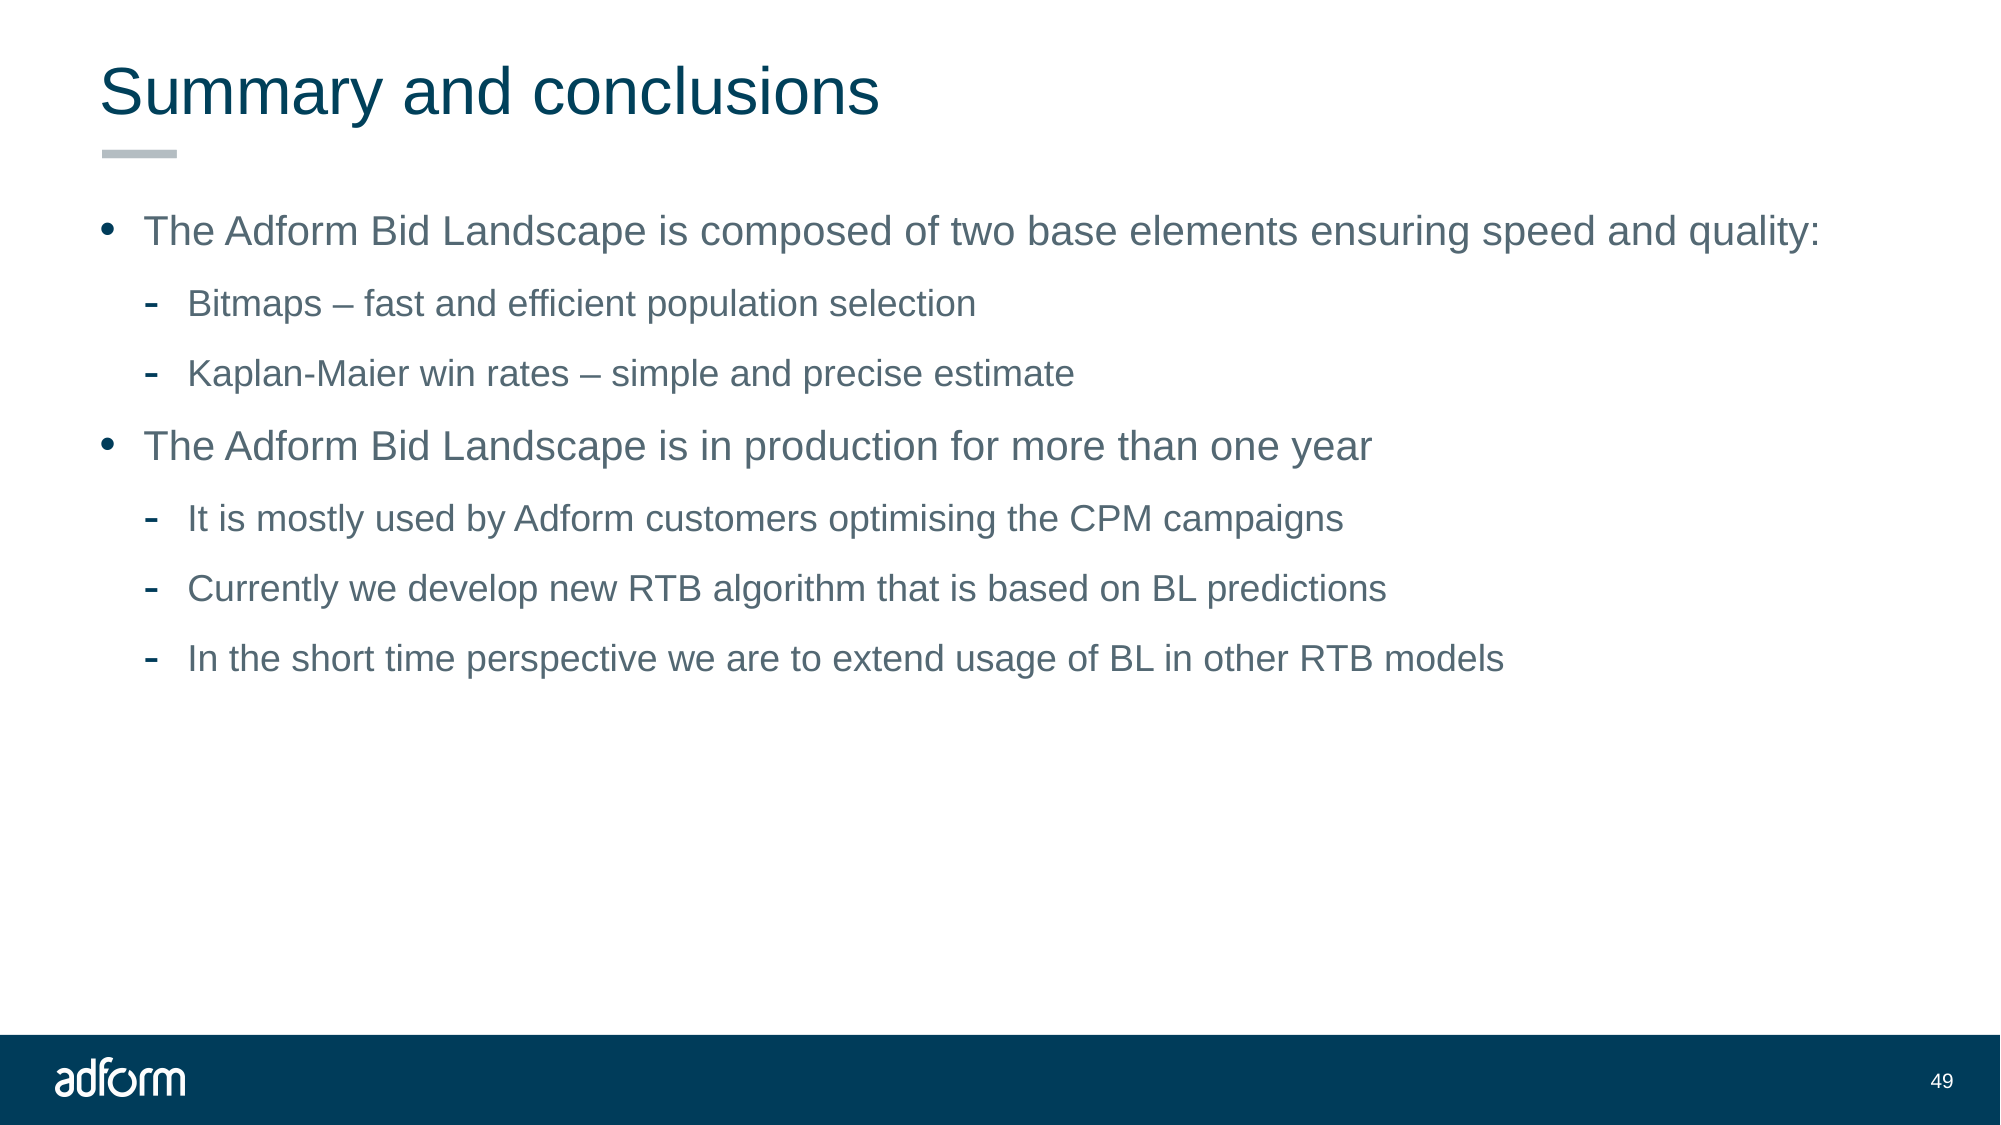

# Summary and conclusions
The Adform Bid Landscape is composed of two base elements ensuring speed and quality:
Bitmaps – fast and efficient population selection
Kaplan-Maier win rates – simple and precise estimate
The Adform Bid Landscape is in production for more than one year
It is mostly used by Adform customers optimising the CPM campaigns
Currently we develop new RTB algorithm that is based on BL predictions
In the short time perspective we are to extend usage of BL in other RTB models
49